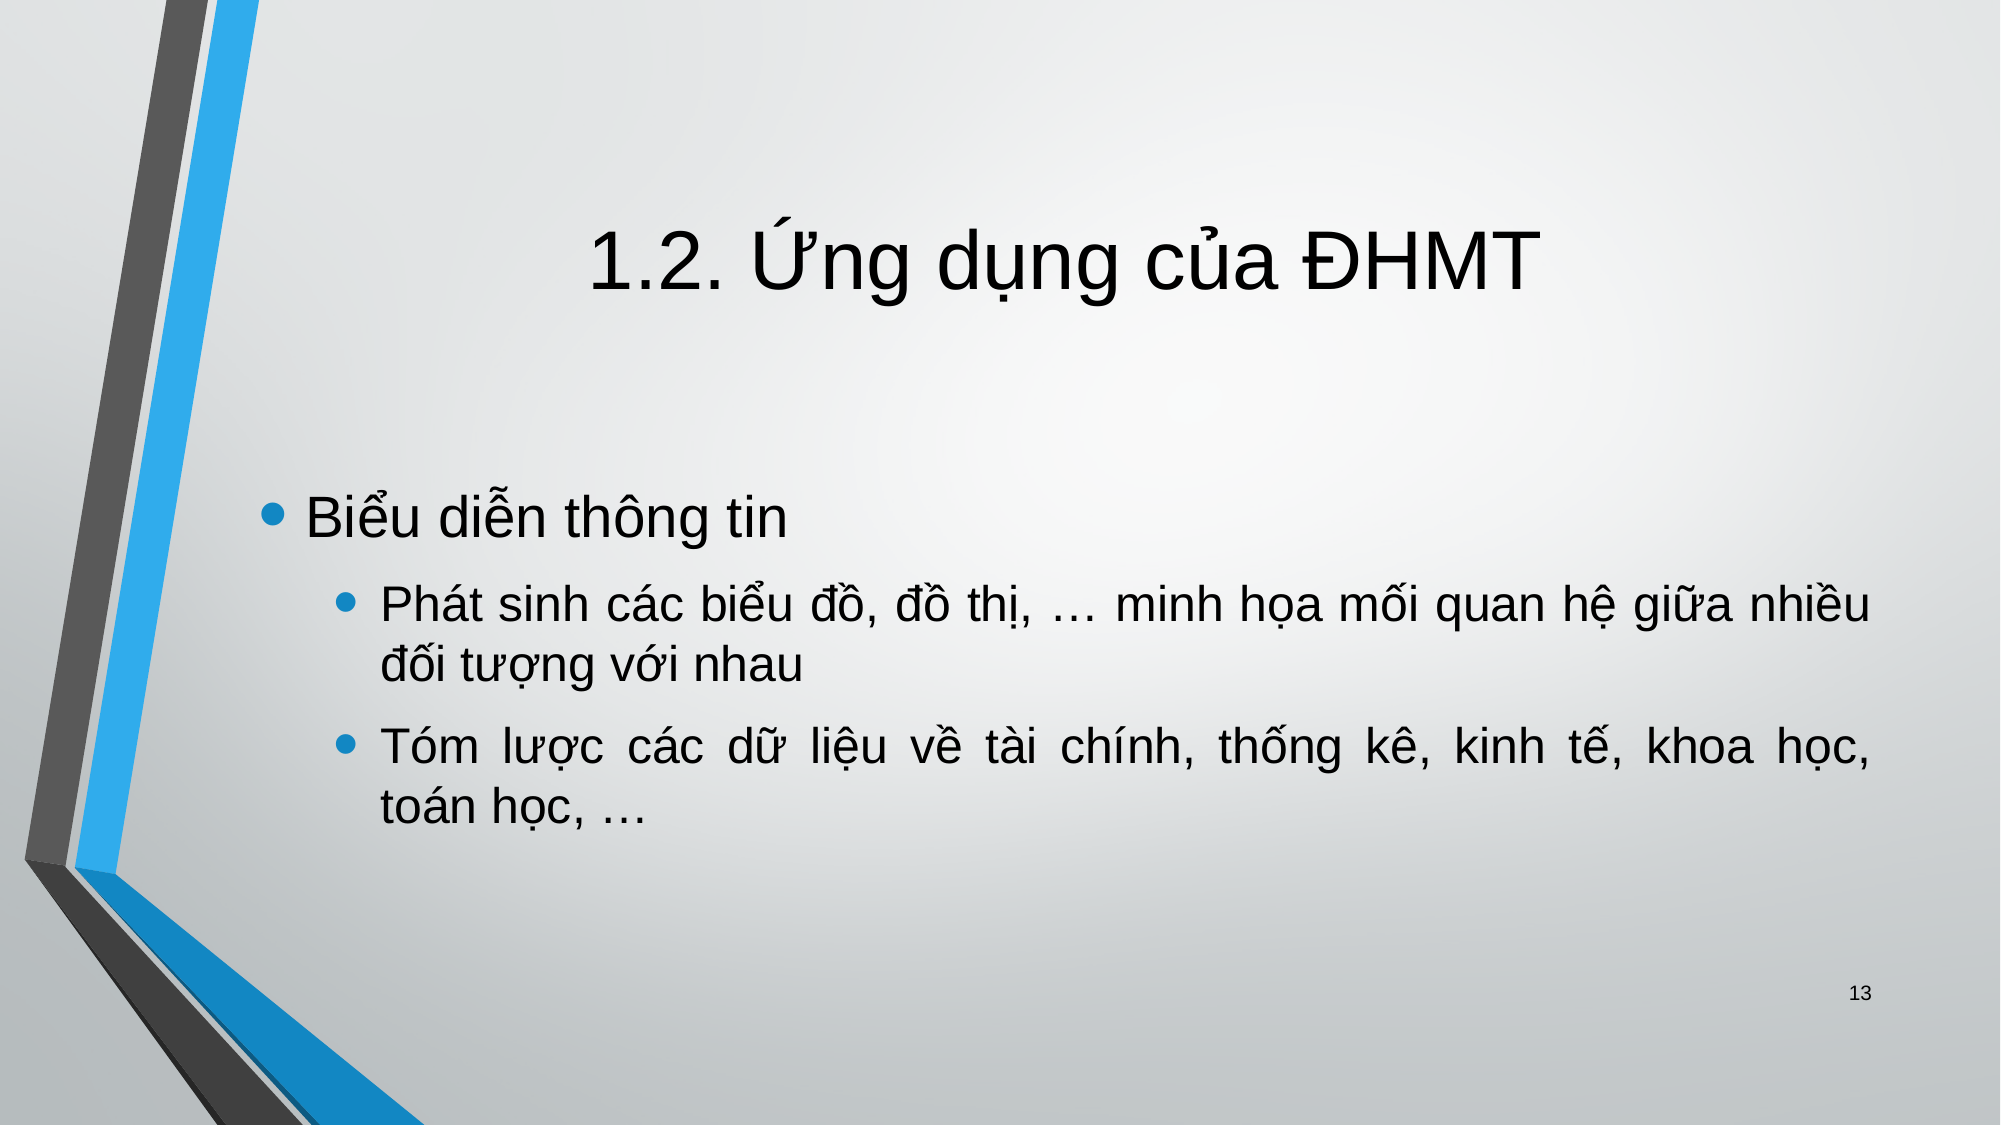

# 1.2. Ứng dụng của ĐHMT
Biểu diễn thông tin
Phát sinh các biểu đồ, đồ thị, … minh họa mối quan hệ giữa nhiều đối tượng với nhau
Tóm lược các dữ liệu về tài chính, thống kê, kinh tế, khoa học, toán học, …
13